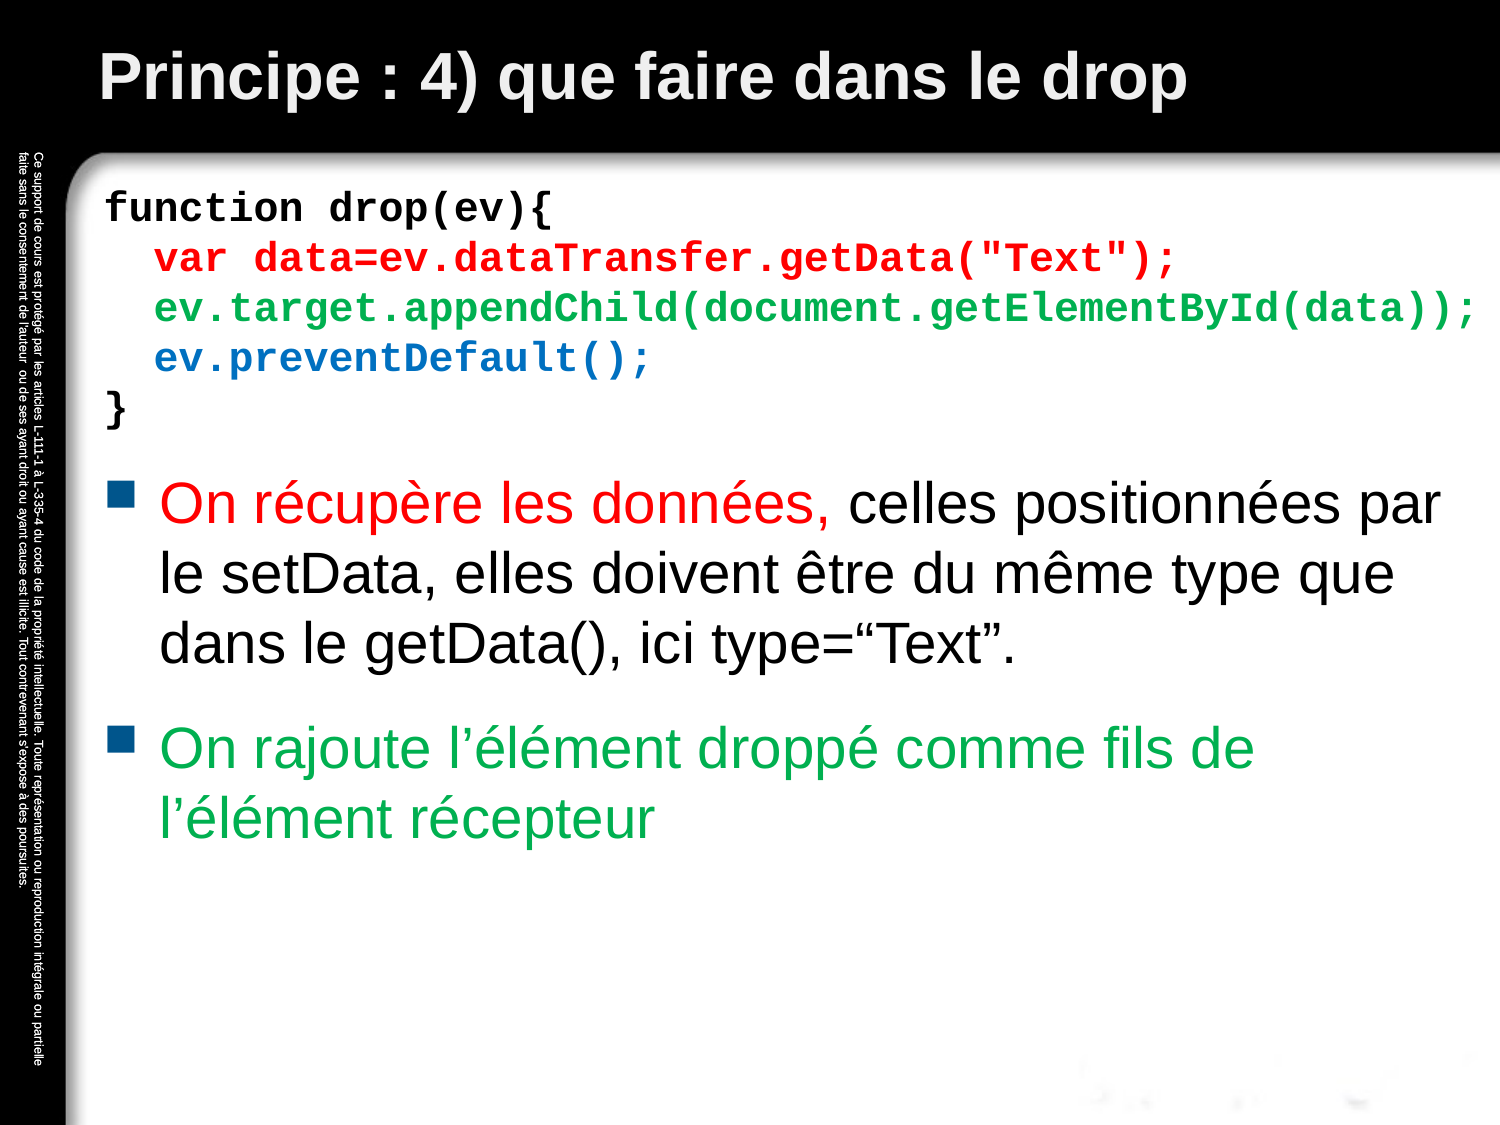

# Principe : 4) que faire dans le drop
function drop(ev){
  var data=ev.dataTransfer.getData("Text");
  ev.target.appendChild(document.getElementById(data));
  ev.preventDefault();
}
On récupère les données, celles positionnées par le setData, elles doivent être du même type que dans le getData(), ici type=“Text”.
On rajoute l’élément droppé comme fils de l’élément récepteur